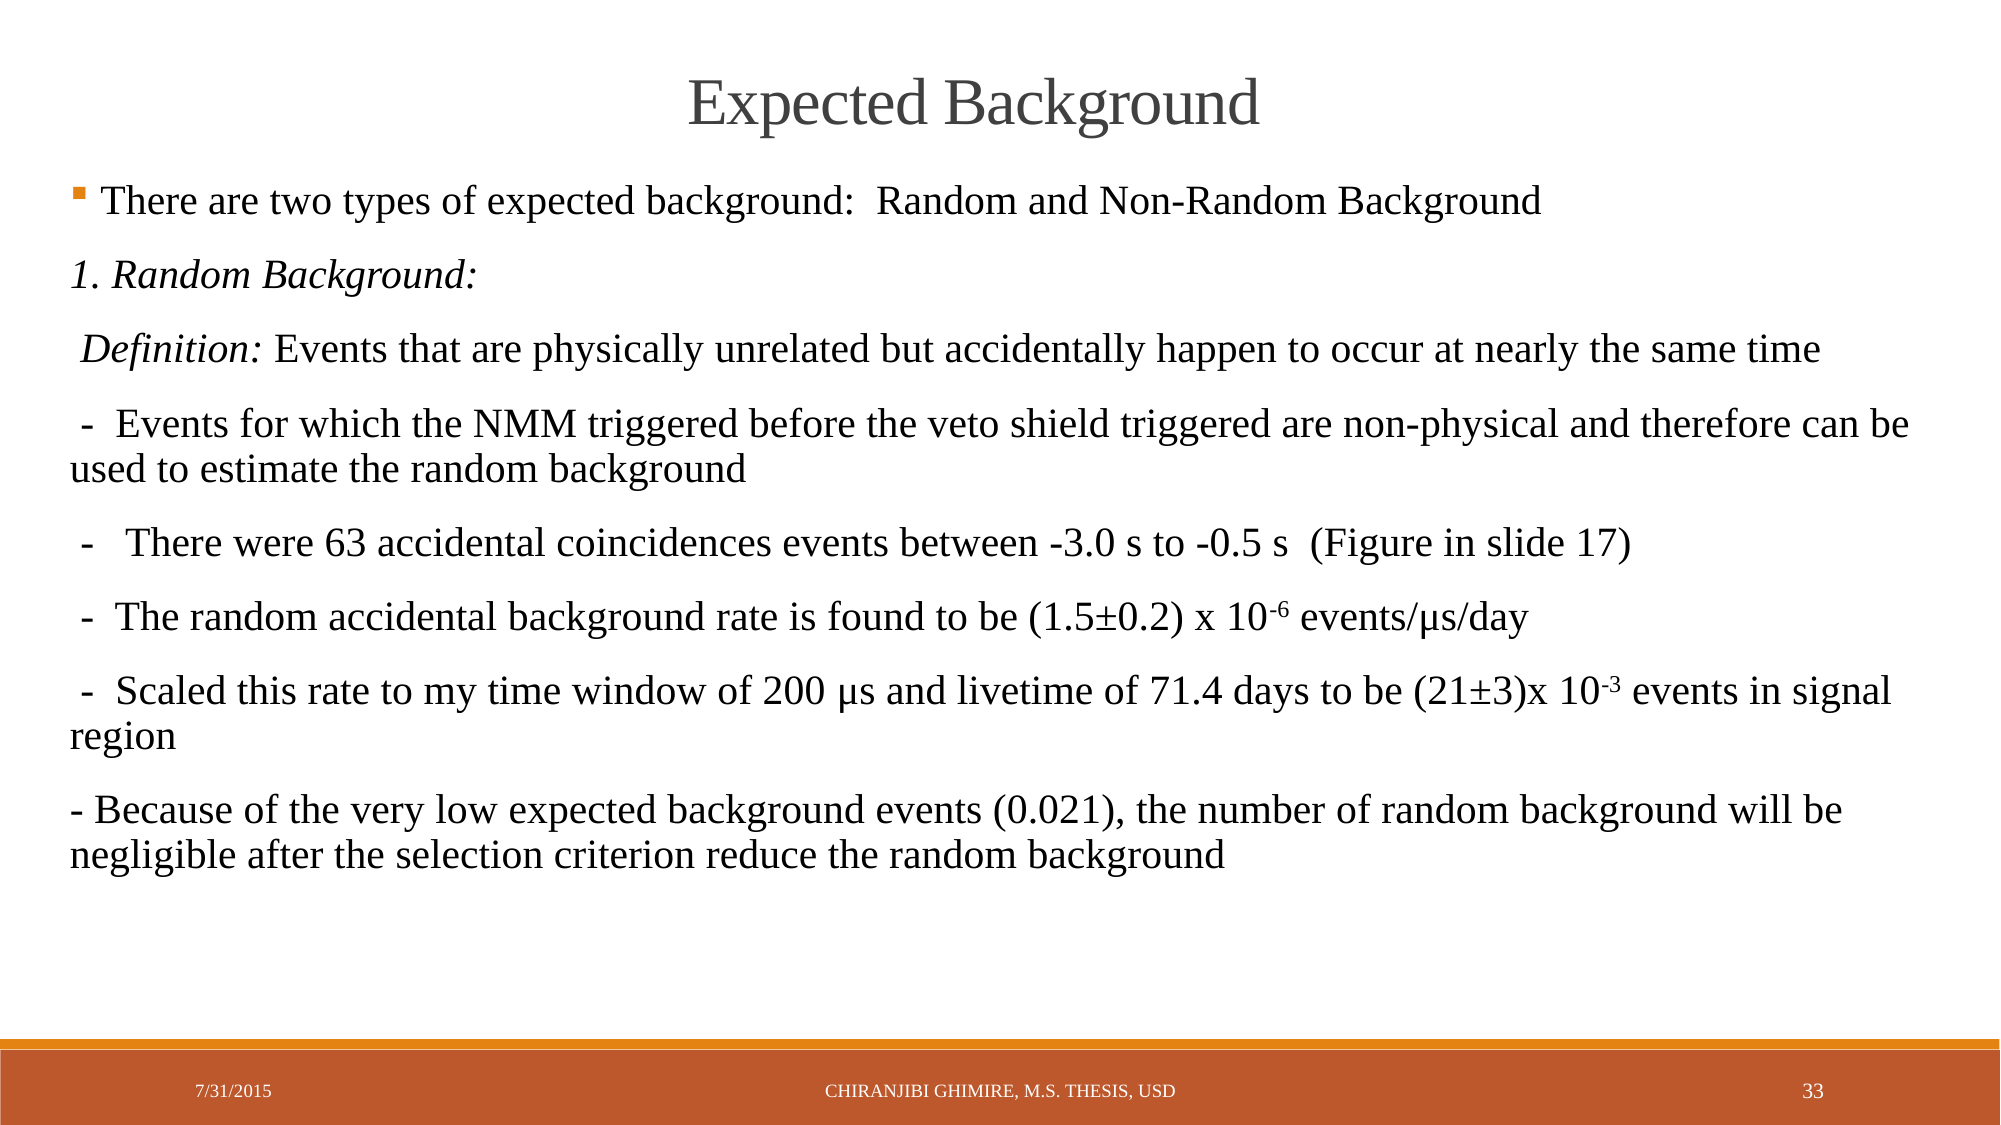

Expected Background
 There are two types of expected background:  Random and Non-Random Background
1. Random Background:
 Definition: Events that are physically unrelated but accidentally happen to occur at nearly the same time
 -  Events for which the NMM triggered before the veto shield triggered are non-physical and therefore can be used to estimate the random background
 -   There were 63 accidental coincidences events between -3.0 s to -0.5 s  (Figure in slide 17)
 -  The random accidental background rate is found to be (1.5±0.2) x 10-6 events/μs/day
 -  Scaled this rate to my time window of 200 μs and livetime of 71.4 days to be (21±3)x 10-3 events in signal region
- Because of the very low expected background events (0.021), the number of random background will be negligible after the selection criterion reduce the random background
7/31/2015
Chiranjibi Ghimire, M.S. Thesis, USD
33